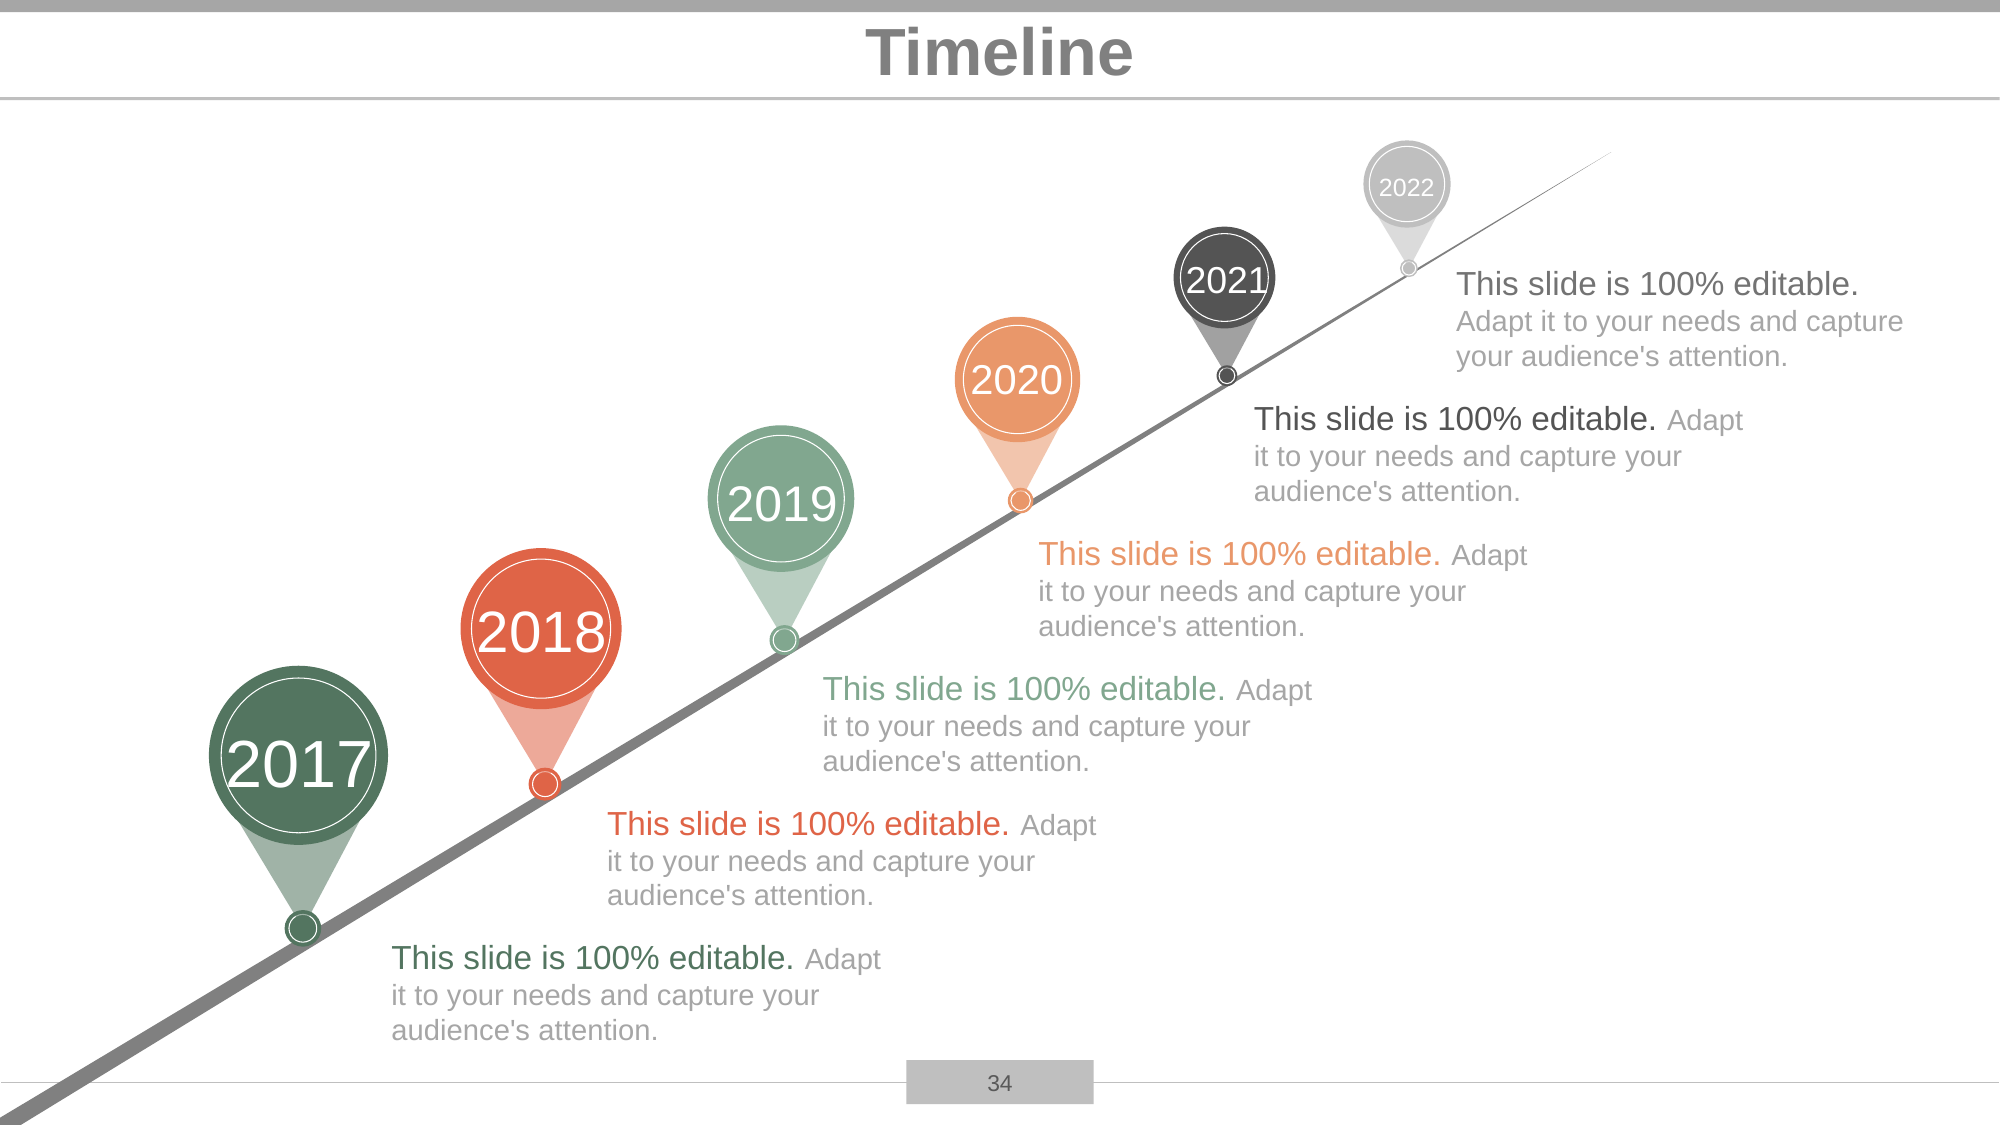

# Timeline

2022

2021

2020

2019

2018

2017

This slide is 100% editable. Adapt it to your needs and capture your audience's attention.
This slide is 100% editable. Adapt it to your needs and capture your audience's attention.
This slide is 100% editable. Adapt it to your needs and capture your audience's attention.
This slide is 100% editable. Adapt it to your needs and capture your audience's attention.
This slide is 100% editable. Adapt it to your needs and capture your audience's attention.
This slide is 100% editable. Adapt it to your needs and capture your audience's attention.
34